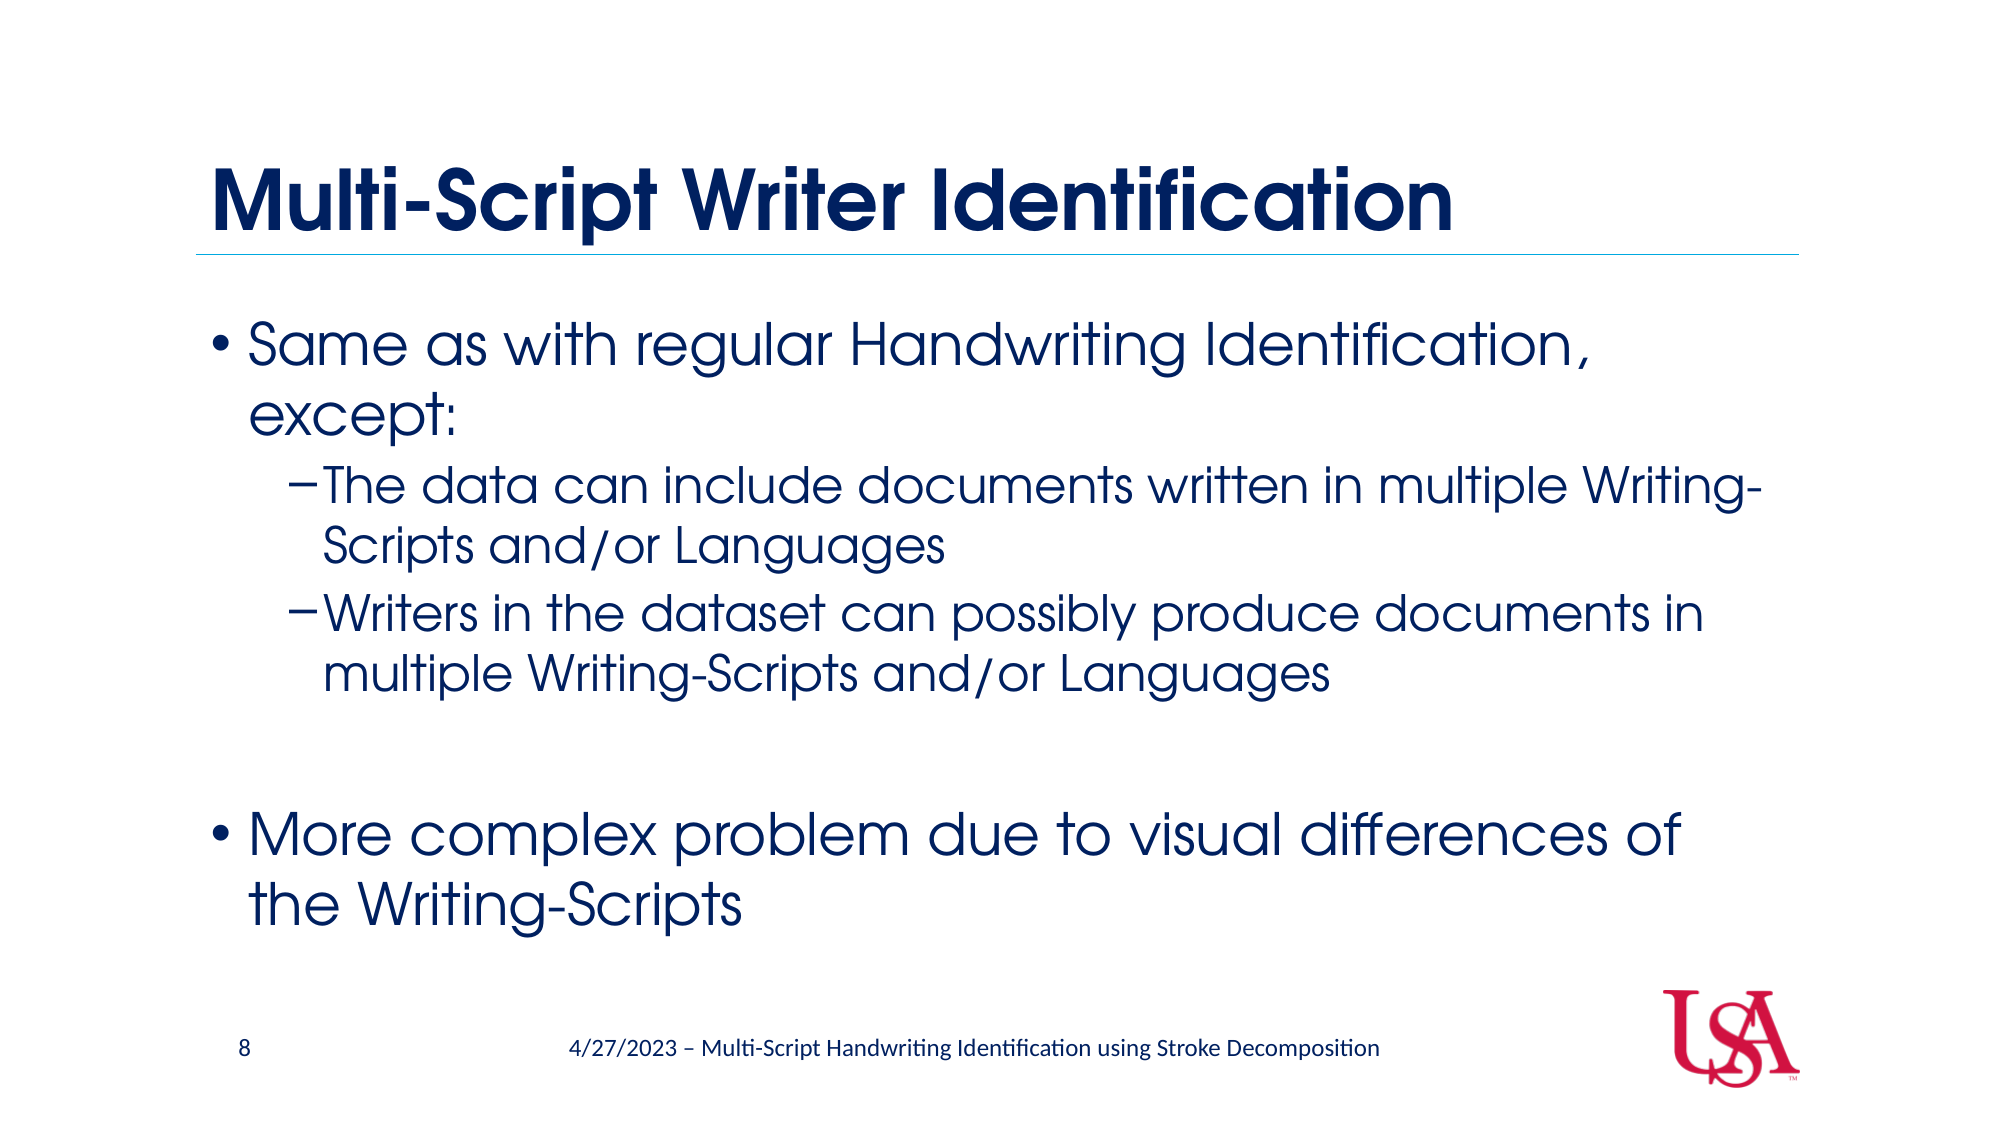

# Multi-Script Writer Identification
Same as with regular Handwriting Identification, except:
The data can include documents written in multiple Writing-Scripts and/or Languages
Writers in the dataset can possibly produce documents in multiple Writing-Scripts and/or Languages

More complex problem due to visual differences of the Writing-Scripts
8
4/27/2023 – Multi-Script Handwriting Identification using Stroke Decomposition